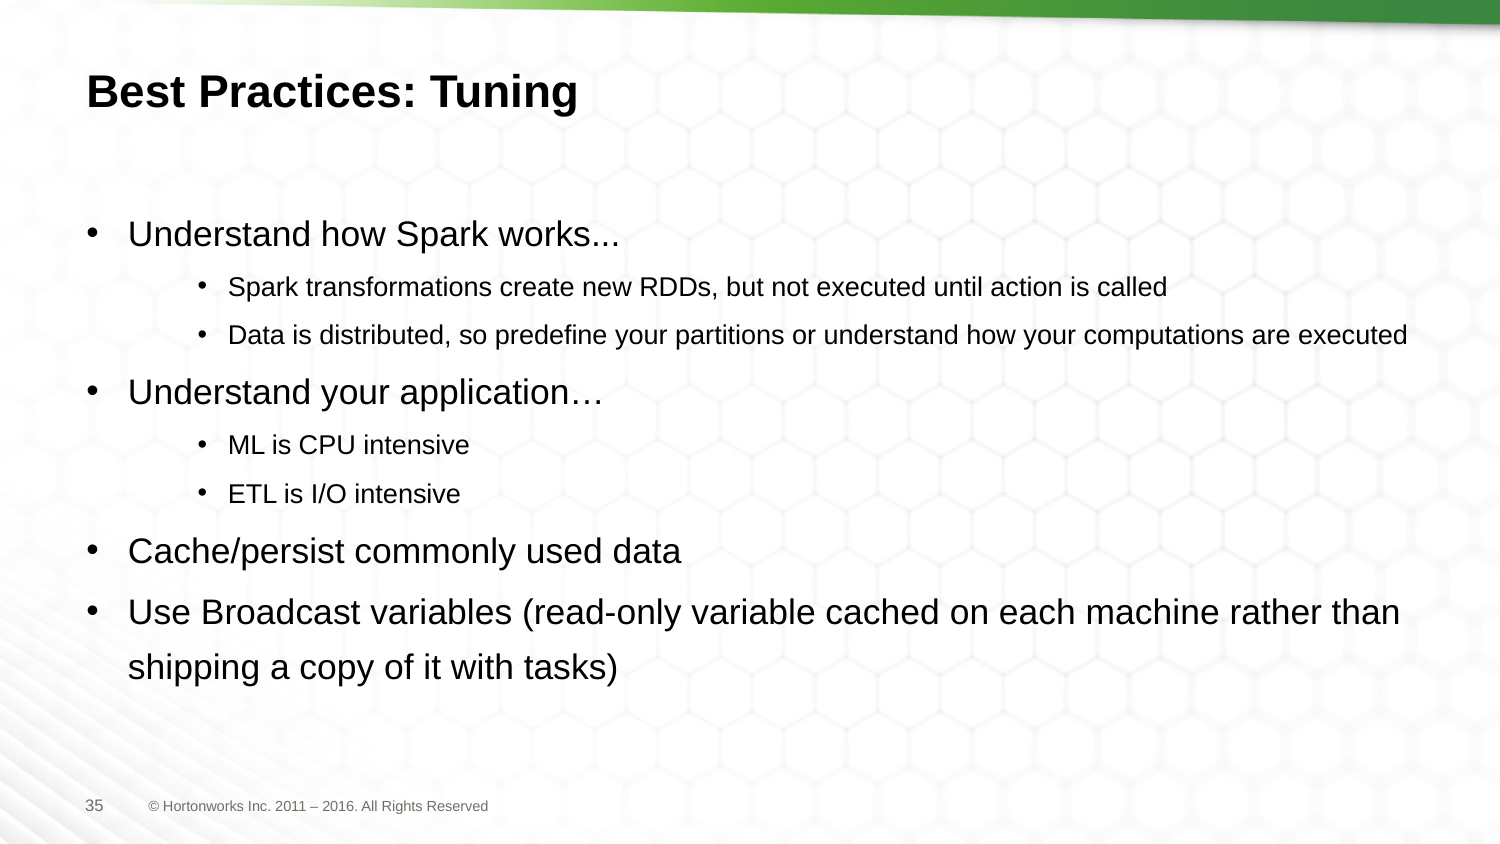

# Best Practices: Tuning
Understand how Spark works...
Spark transformations create new RDDs, but not executed until action is called
Data is distributed, so predefine your partitions or understand how your computations are executed
Understand your application…
ML is CPU intensive
ETL is I/O intensive
Cache/persist commonly used data
Use Broadcast variables (read-only variable cached on each machine rather than shipping a copy of it with tasks)